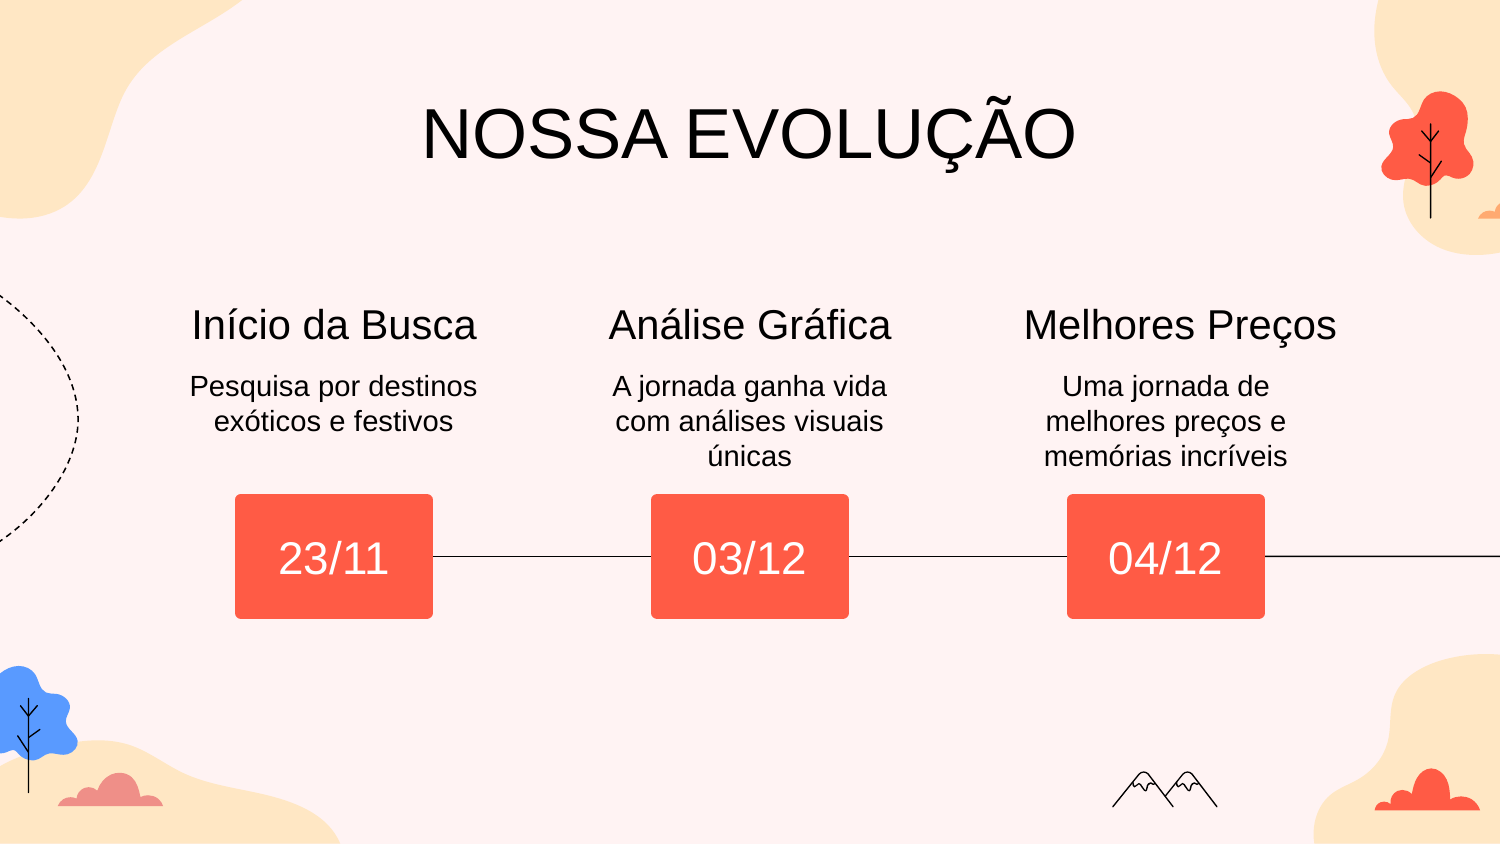

# NOSSA EVOLUÇÃO
Início da Busca
Análise Gráfica
Melhores Preços
Pesquisa por destinos exóticos e festivos
A jornada ganha vida com análises visuais únicas
Uma jornada de melhores preços e memórias incríveis
23/11
03/12
04/12